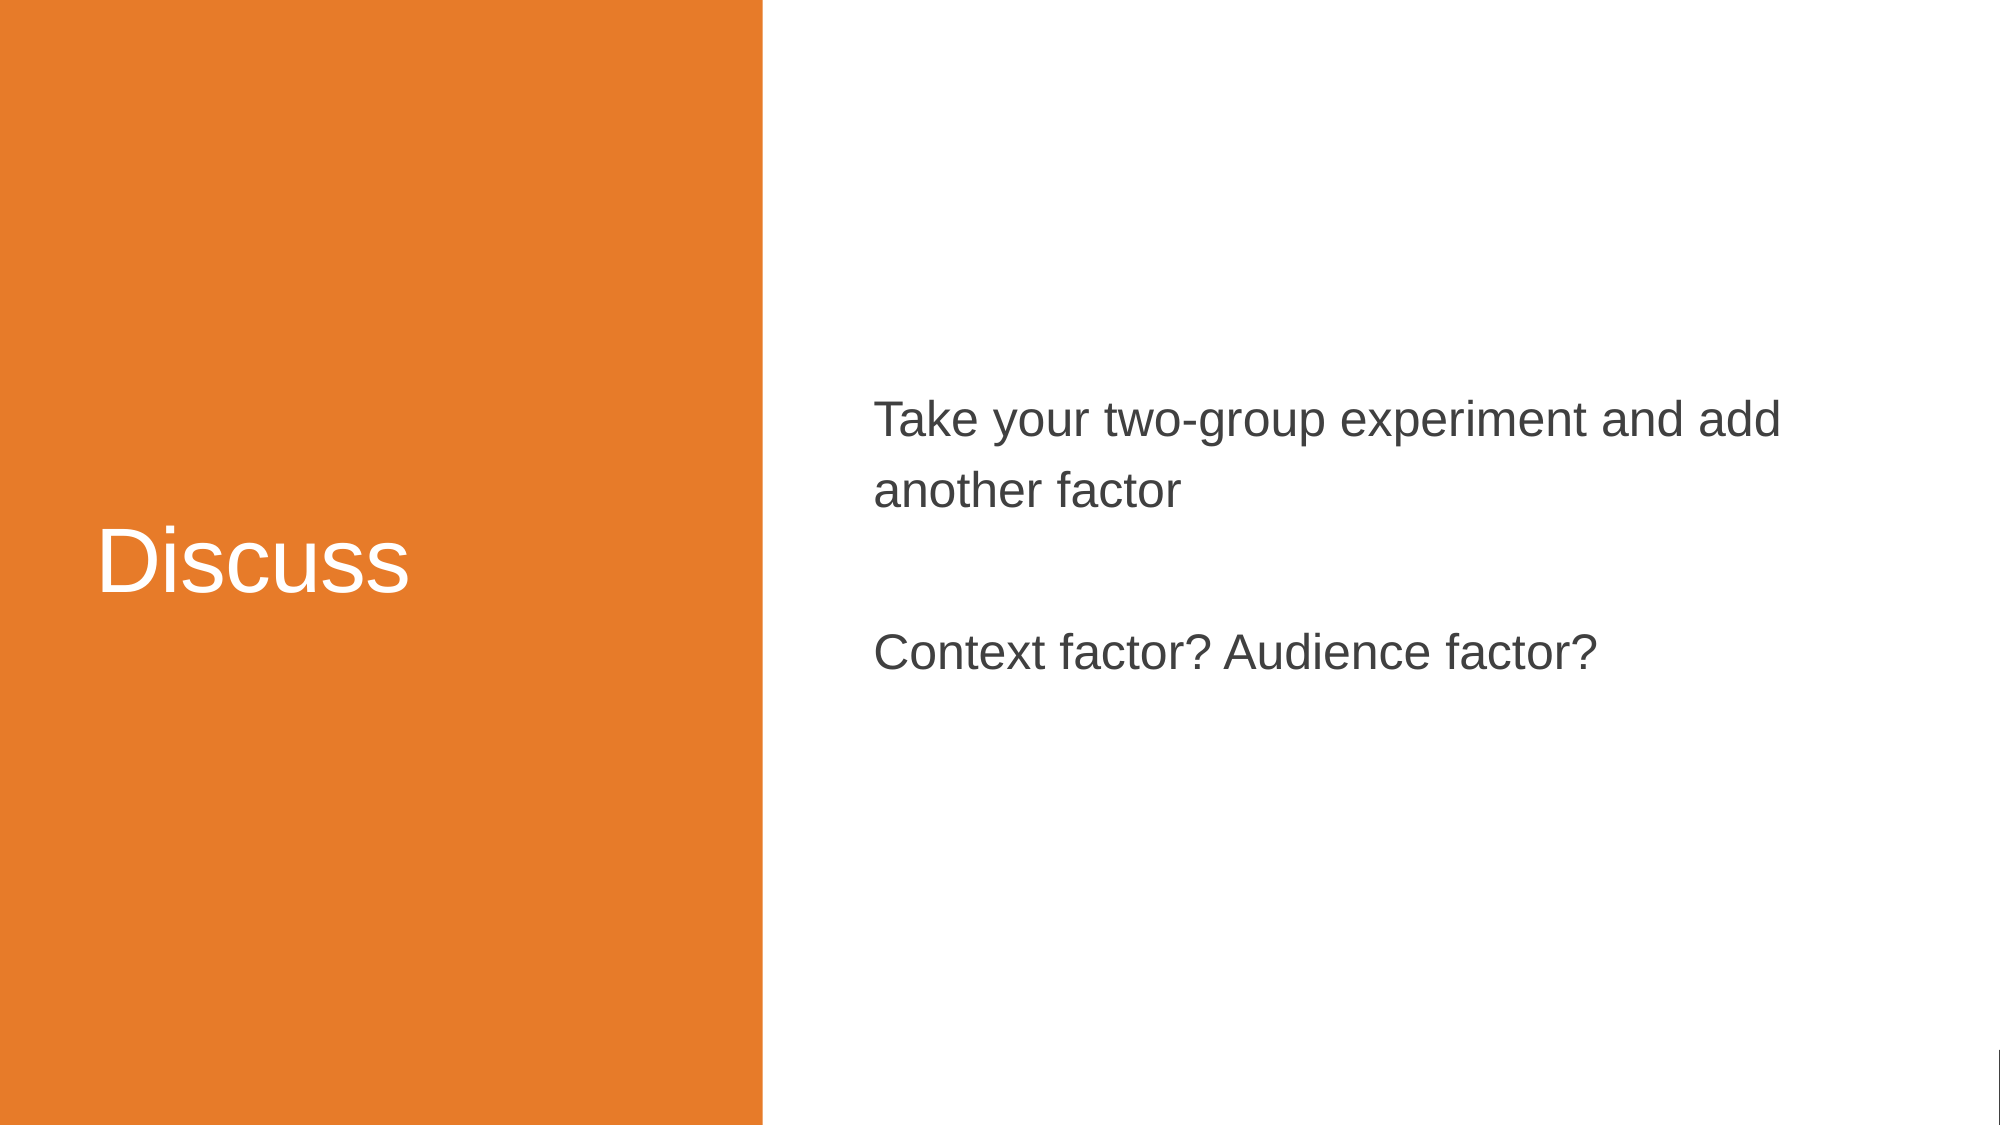

# Discuss
Take your two-group experiment and add another factor
Context factor? Audience factor?